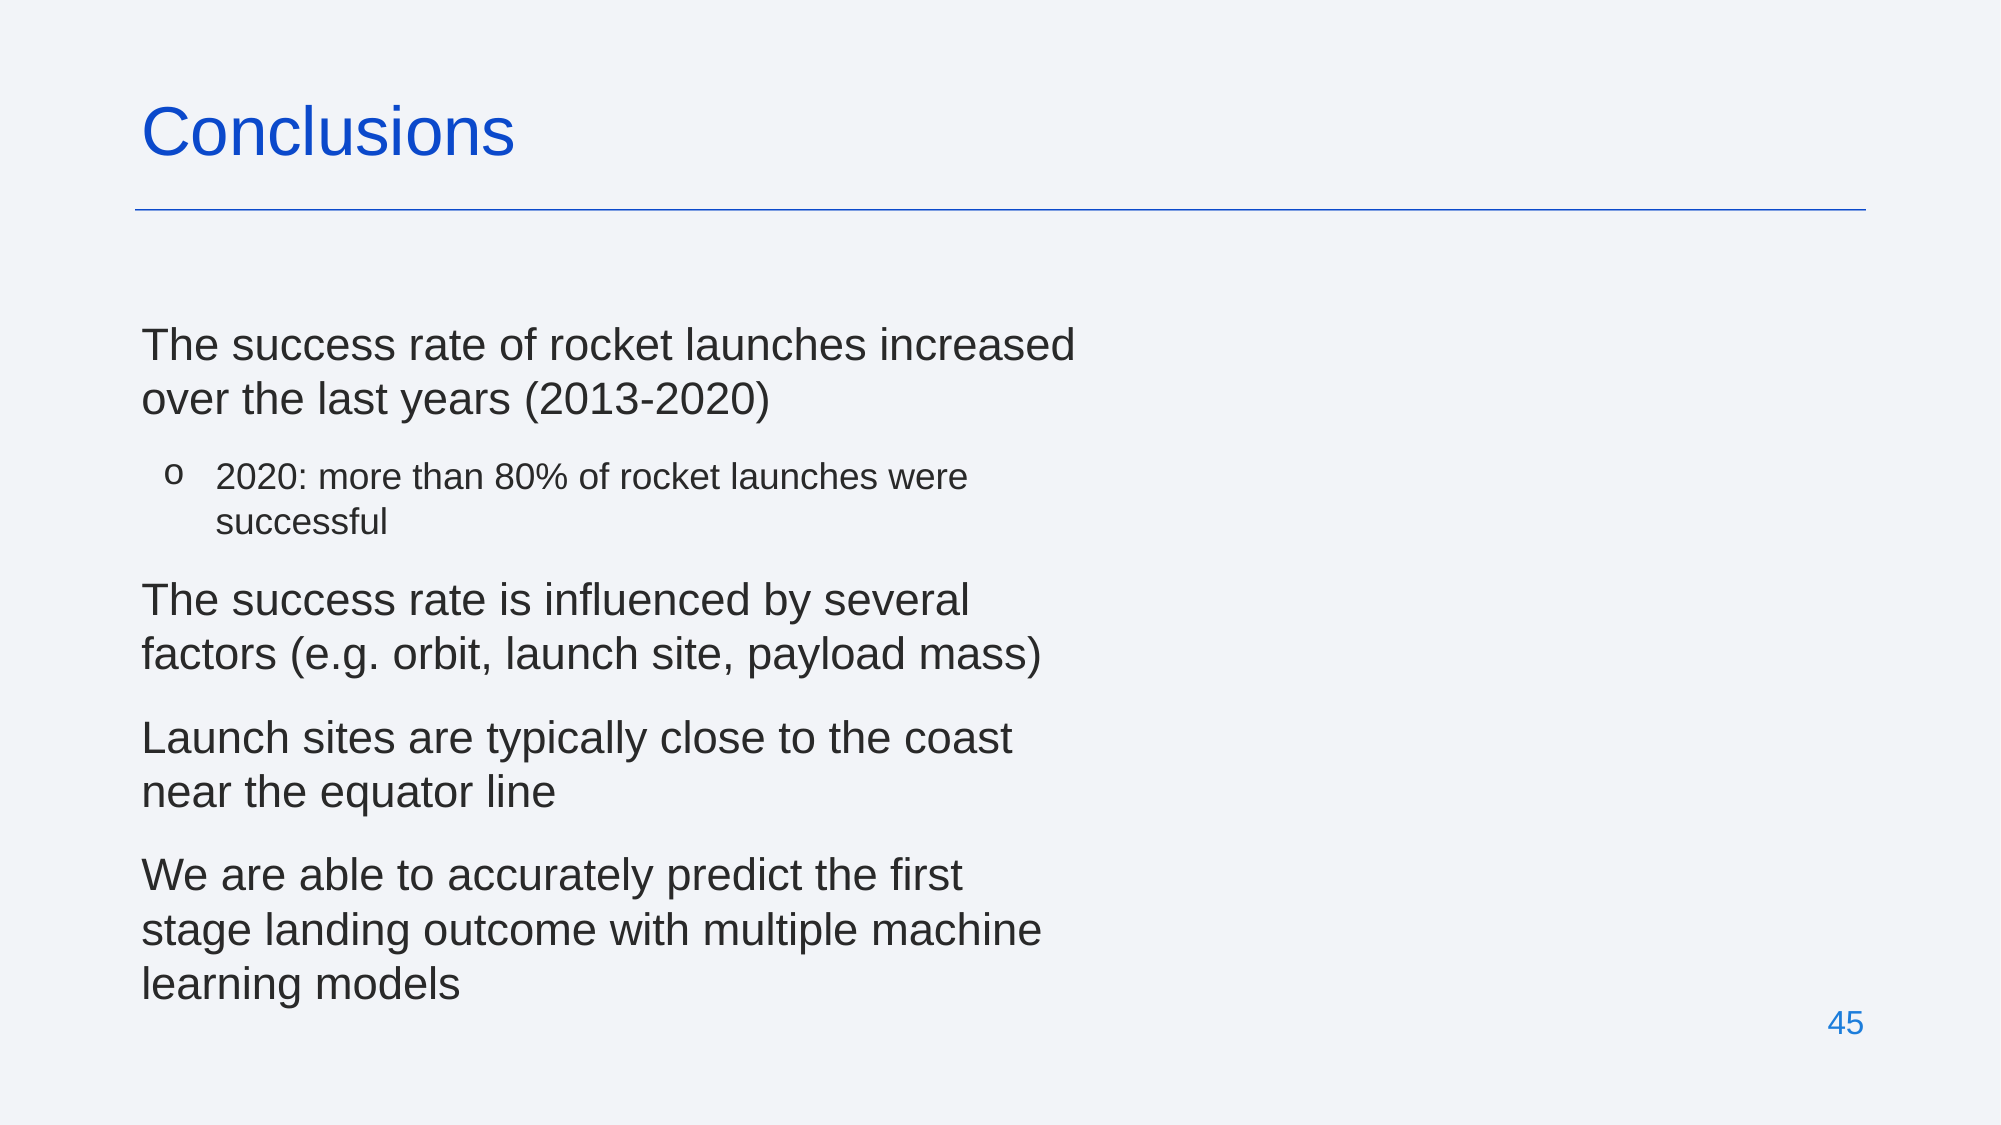

Conclusions
The success rate of rocket launches increased over the last years (2013-2020)
2020: more than 80% of rocket launches were successful
The success rate is influenced by several factors (e.g. orbit, launch site, payload mass)
Launch sites are typically close to the coast near the equator line
We are able to accurately predict the first stage landing outcome with multiple machine learning models
45